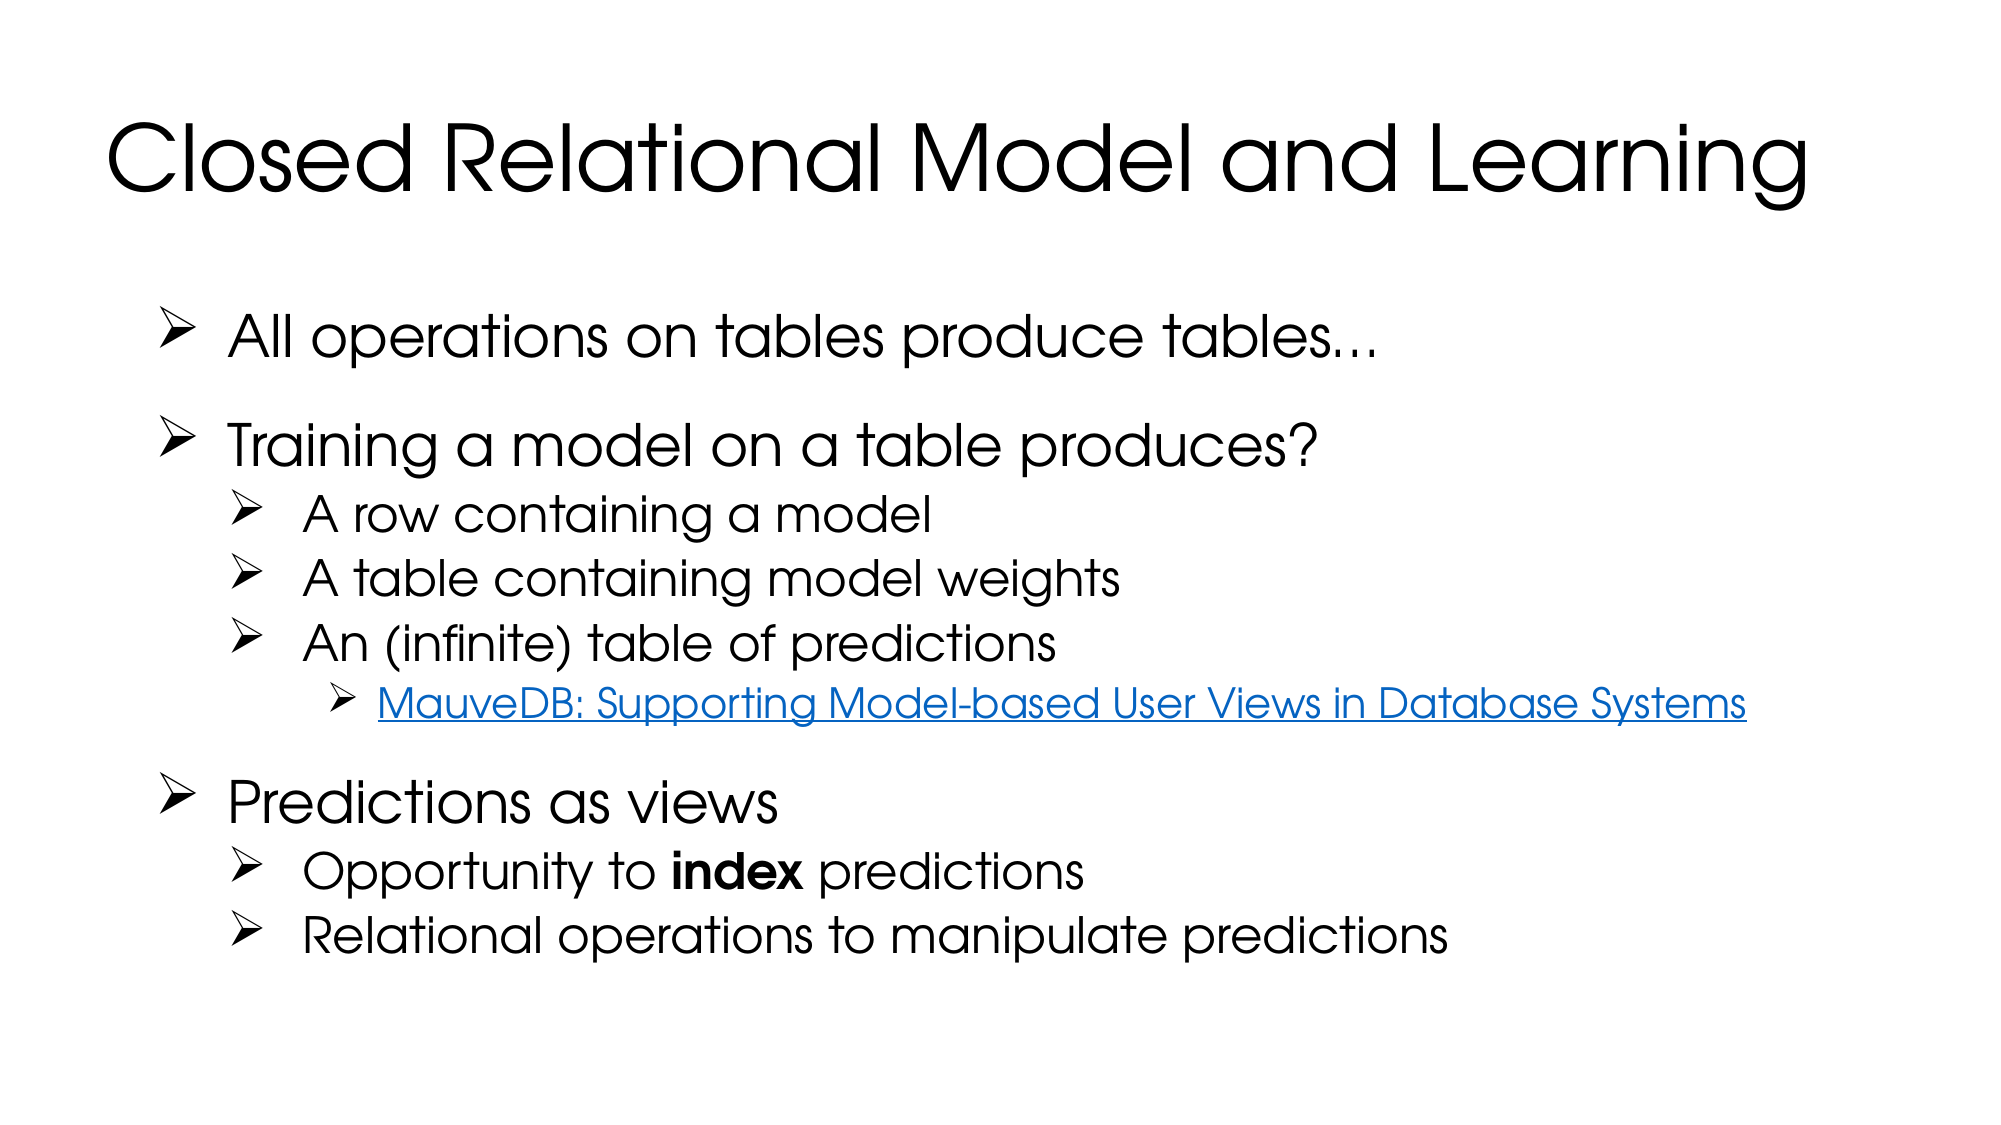

# Closed Relational Model and Learning
All operations on tables produce tables…
Training a model on a table produces?
A row containing a model
A table containing model weights
An (infinite) table of predictions
MauveDB: Supporting Model-based User Views in Database Systems
Predictions as views
Opportunity to index predictions
Relational operations to manipulate predictions